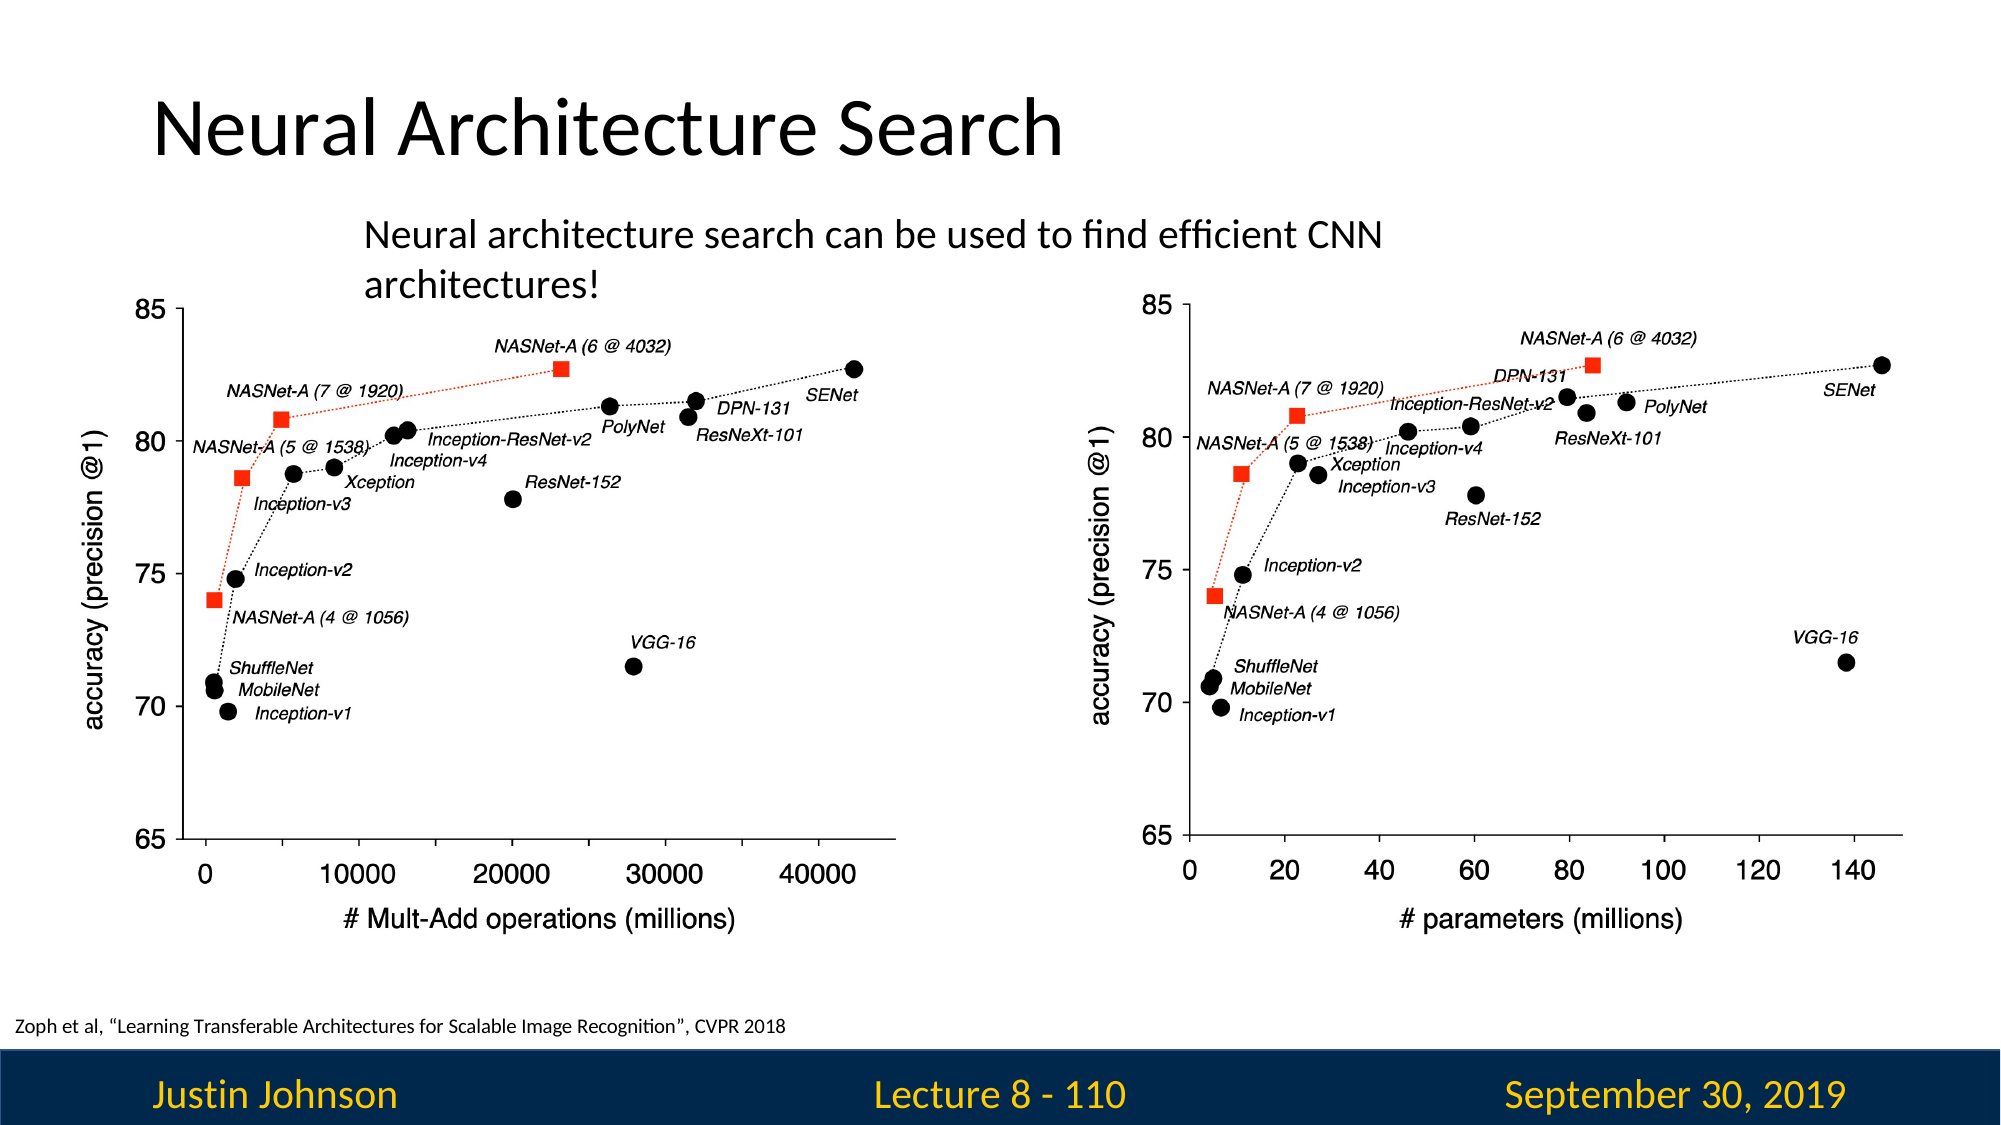

# Neural Architecture Search
Neural architecture search can be used to find efficient CNN architectures!

Zoph et al, “Learning Transferable Architectures for Scalable Image Recognition”, CVPR 2018
Justin Johnson
September 30, 2019
Lecture 8 - 110